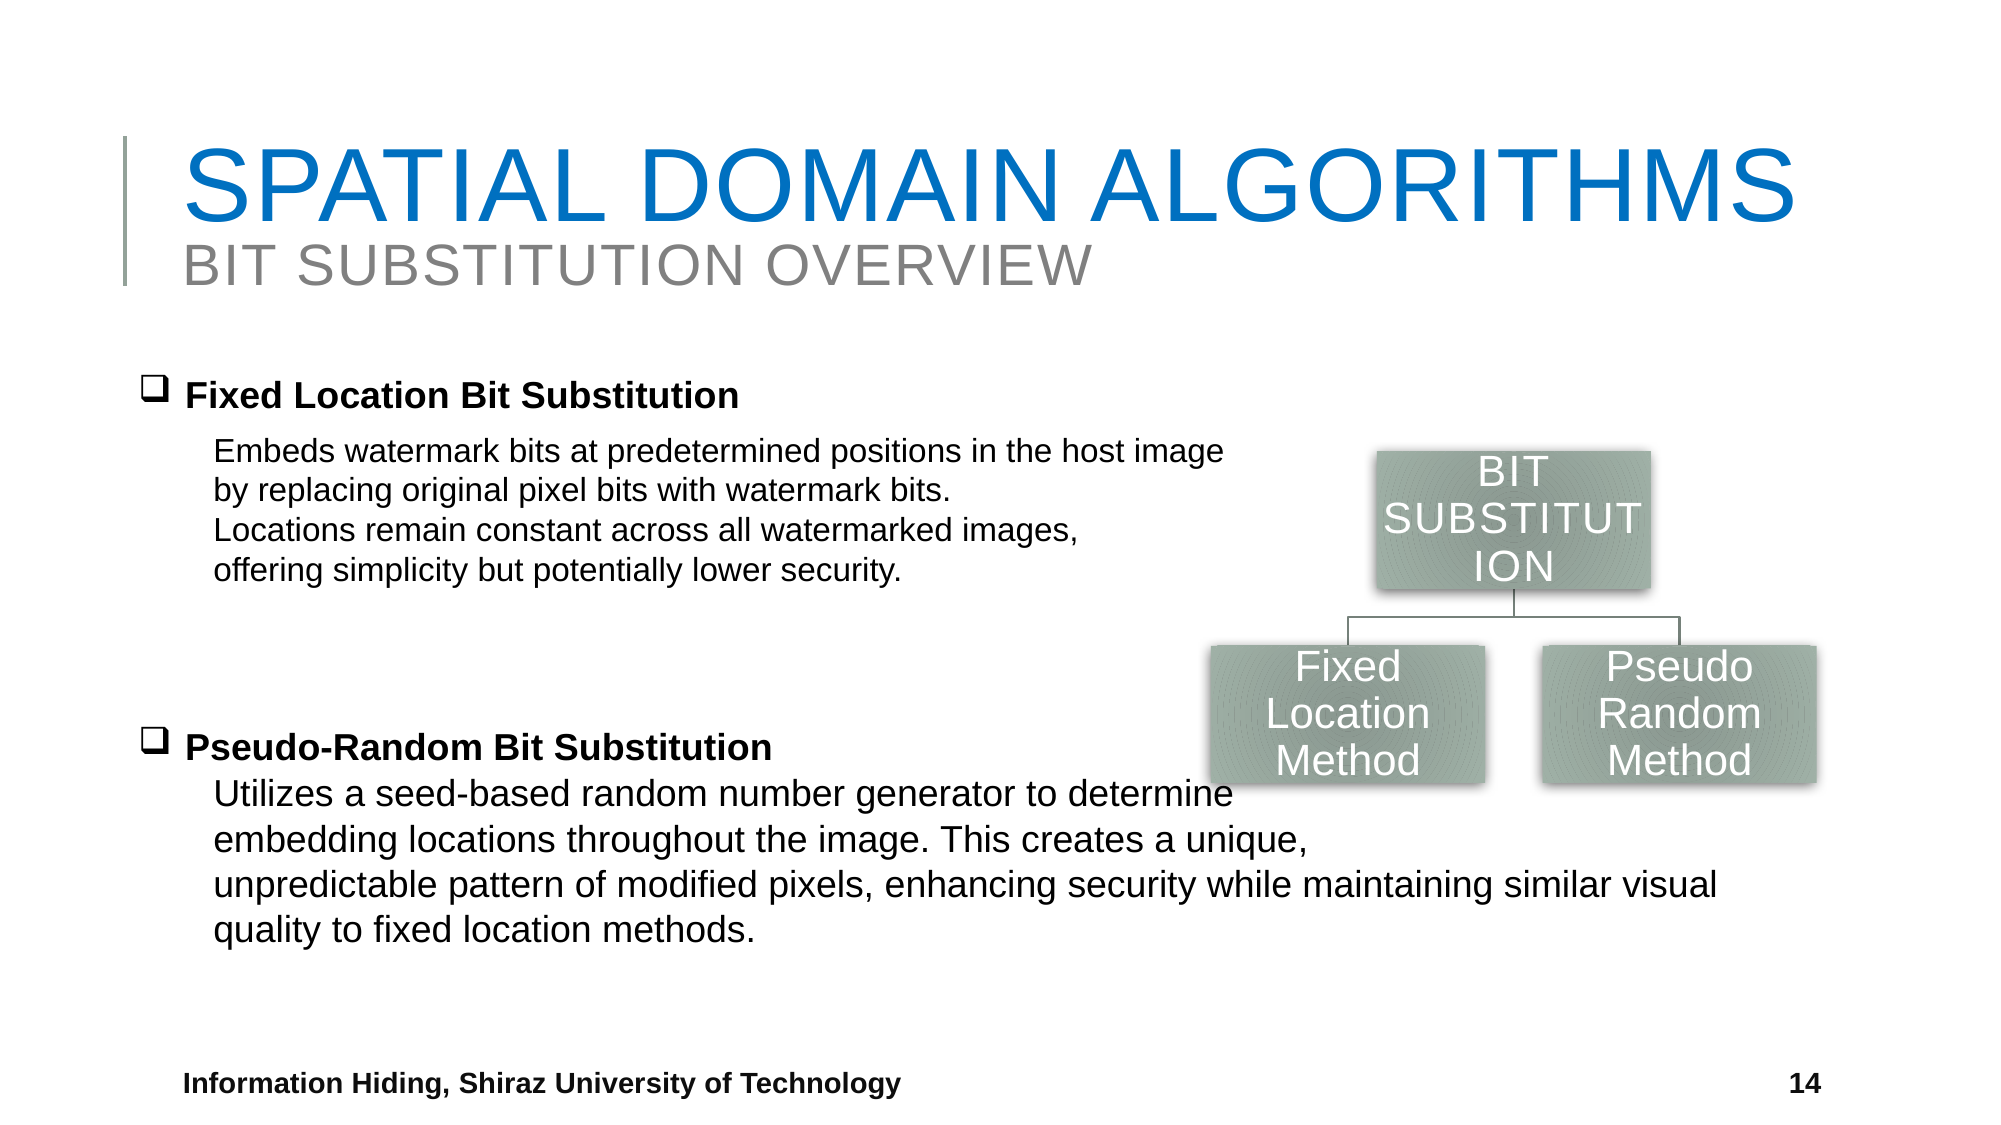

# Spatial Domain Algorithms bit substitution overview

Fixed Location Bit Substitution
Embeds watermark bits at predetermined positions in the host image
by replacing original pixel bits with watermark bits.
Locations remain constant across all watermarked images,
offering simplicity but potentially lower security.

Pseudo-Random Bit Substitution
Utilizes a seed-based random number generator to determine
embedding locations throughout the image. This creates a unique,
unpredictable pattern of modified pixels, enhancing security while maintaining similar visual quality to fixed location methods.

Bit substitution
Fixed Location Method
Pseudo Random Method
Information Hiding, Shiraz University of Technology
14